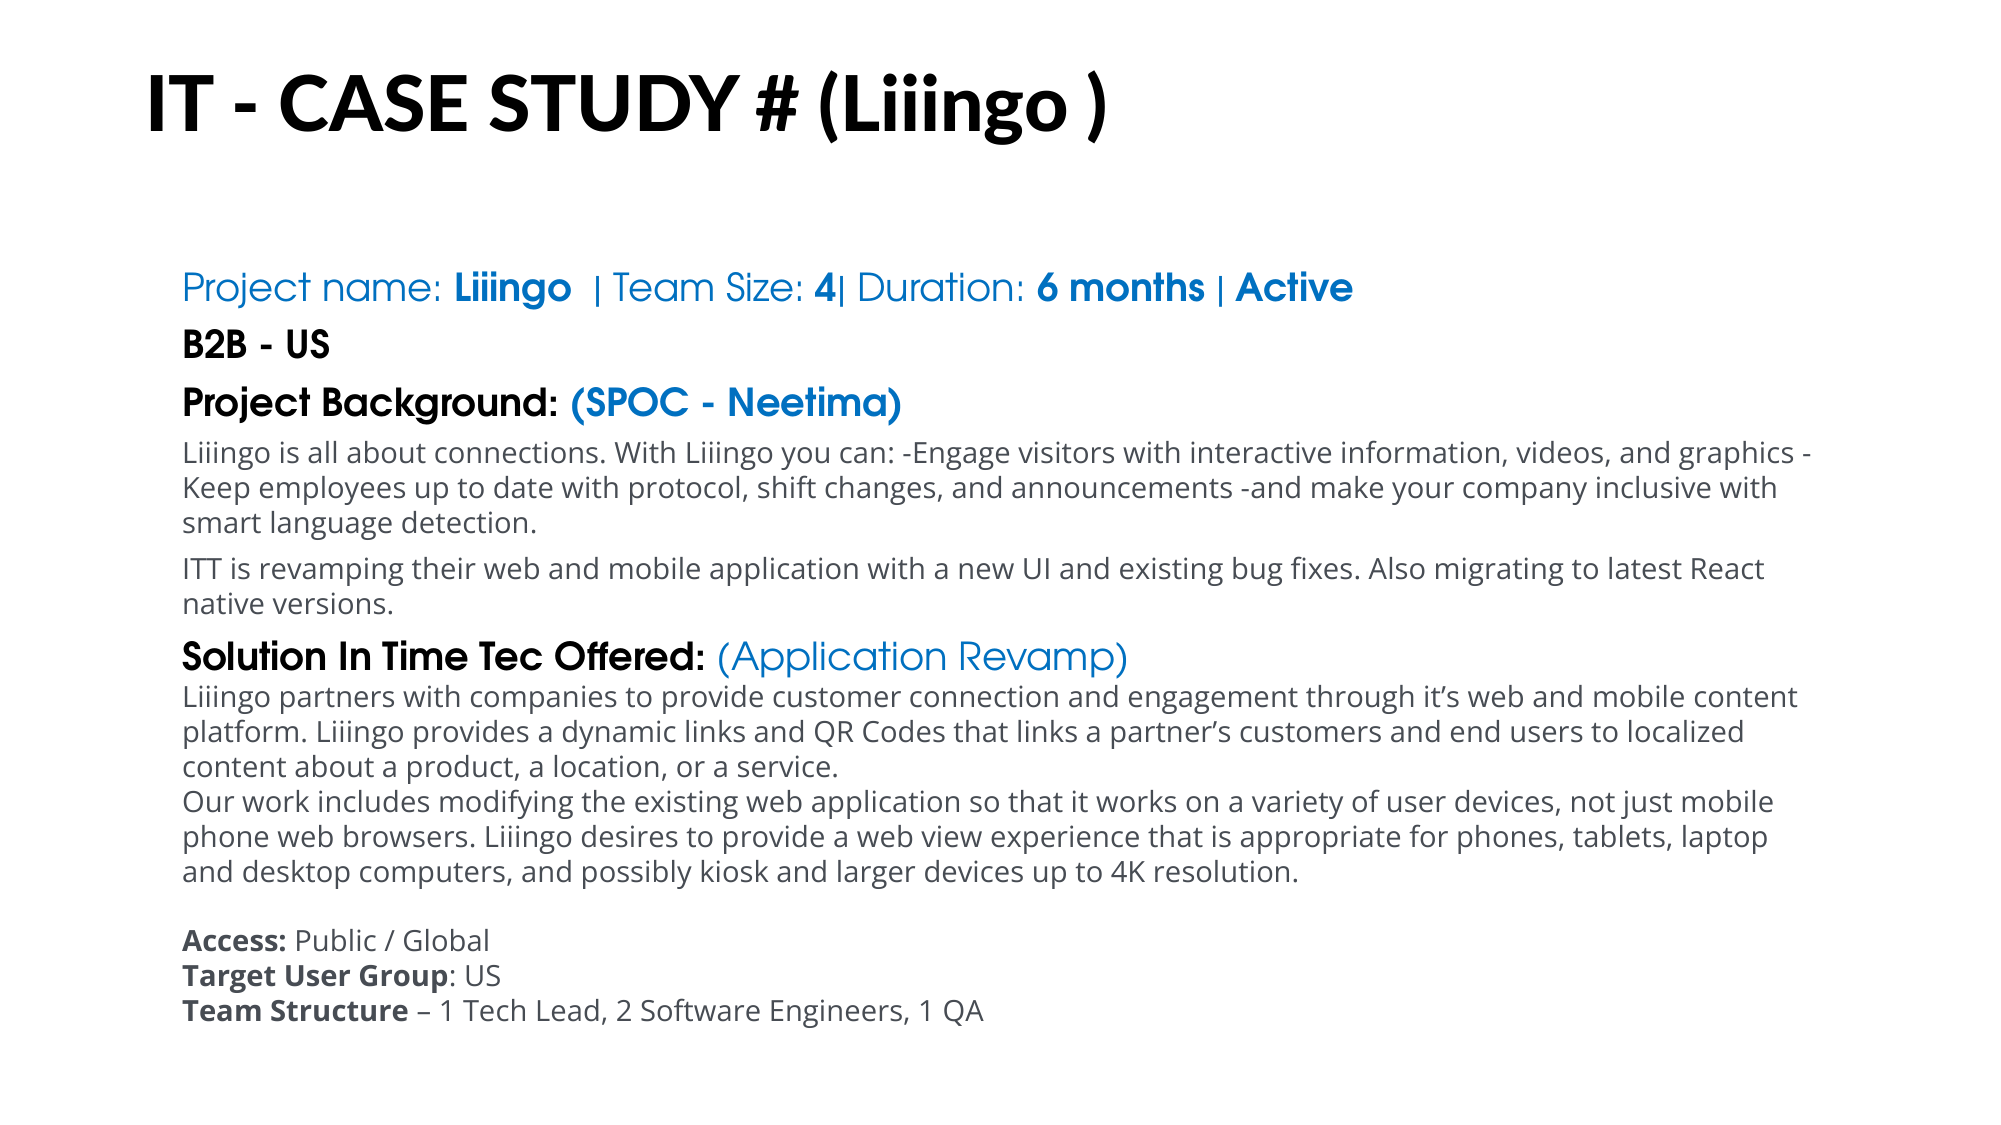

# IT - CASE STUDY # (Liiingo )
Project name: Liiingo  | Team Size: 4| Duration: 6 months | Active
B2B - US
Project Background: (SPOC - Neetima)
Liiingo is all about connections. With Liiingo you can: -Engage visitors with interactive information, videos, and graphics -Keep employees up to date with protocol, shift changes, and announcements -and make your company inclusive with smart language detection.
ITT is revamping their web and mobile application with a new UI and existing bug fixes. Also migrating to latest React native versions.
Solution In Time Tec Offered: (Application Revamp)
Liiingo partners with companies to provide customer connection and engagement through it’s web and mobile content platform. Liiingo provides a dynamic links and QR Codes that links a partner’s customers and end users to localized content about a product, a location, or a service.
Our work includes modifying the existing web application so that it works on a variety of user devices, not just mobile phone web browsers. Liiingo desires to provide a web view experience that is appropriate for phones, tablets, laptop and desktop computers, and possibly kiosk and larger devices up to 4K resolution.

Access: Public / Global
Target User Group: US
Team Structure – 1 Tech Lead, 2 Software Engineers, 1 QA